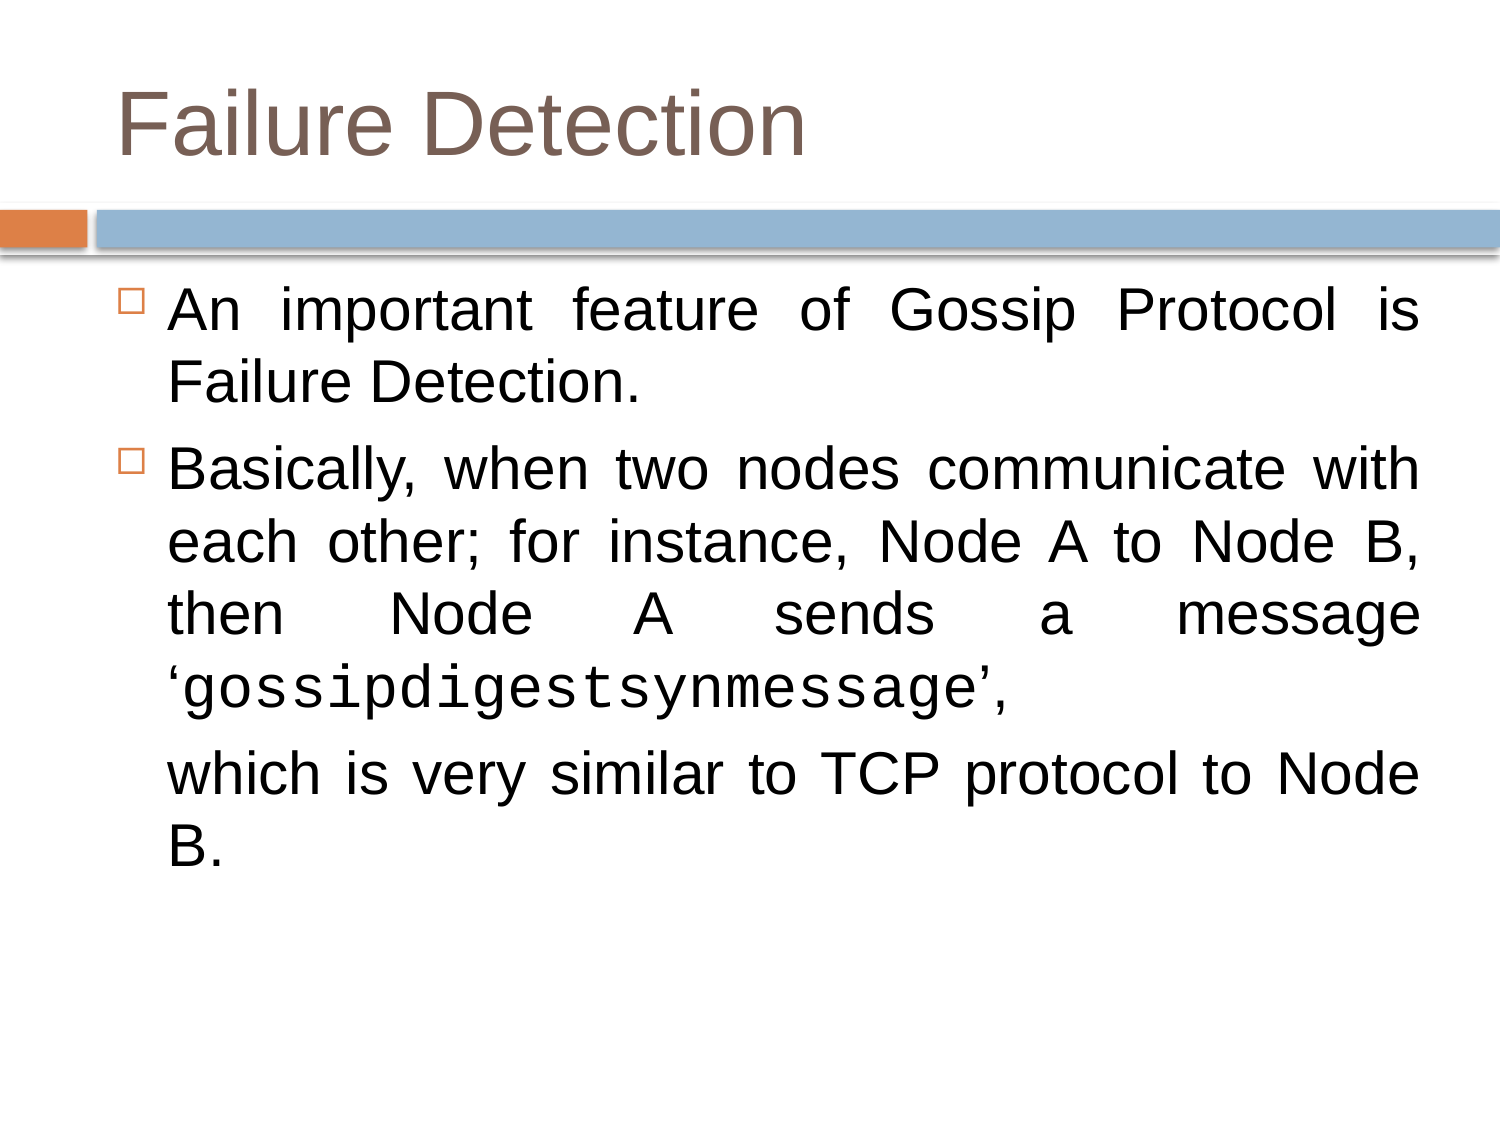

# Failure Detection
An important feature of Gossip Protocol is Failure Detection.
Basically, when two nodes communicate with each other; for instance, Node A to Node B, then Node A sends a message ‘gossipdigestsynmessage’,
	which is very similar to TCP protocol to Node B.